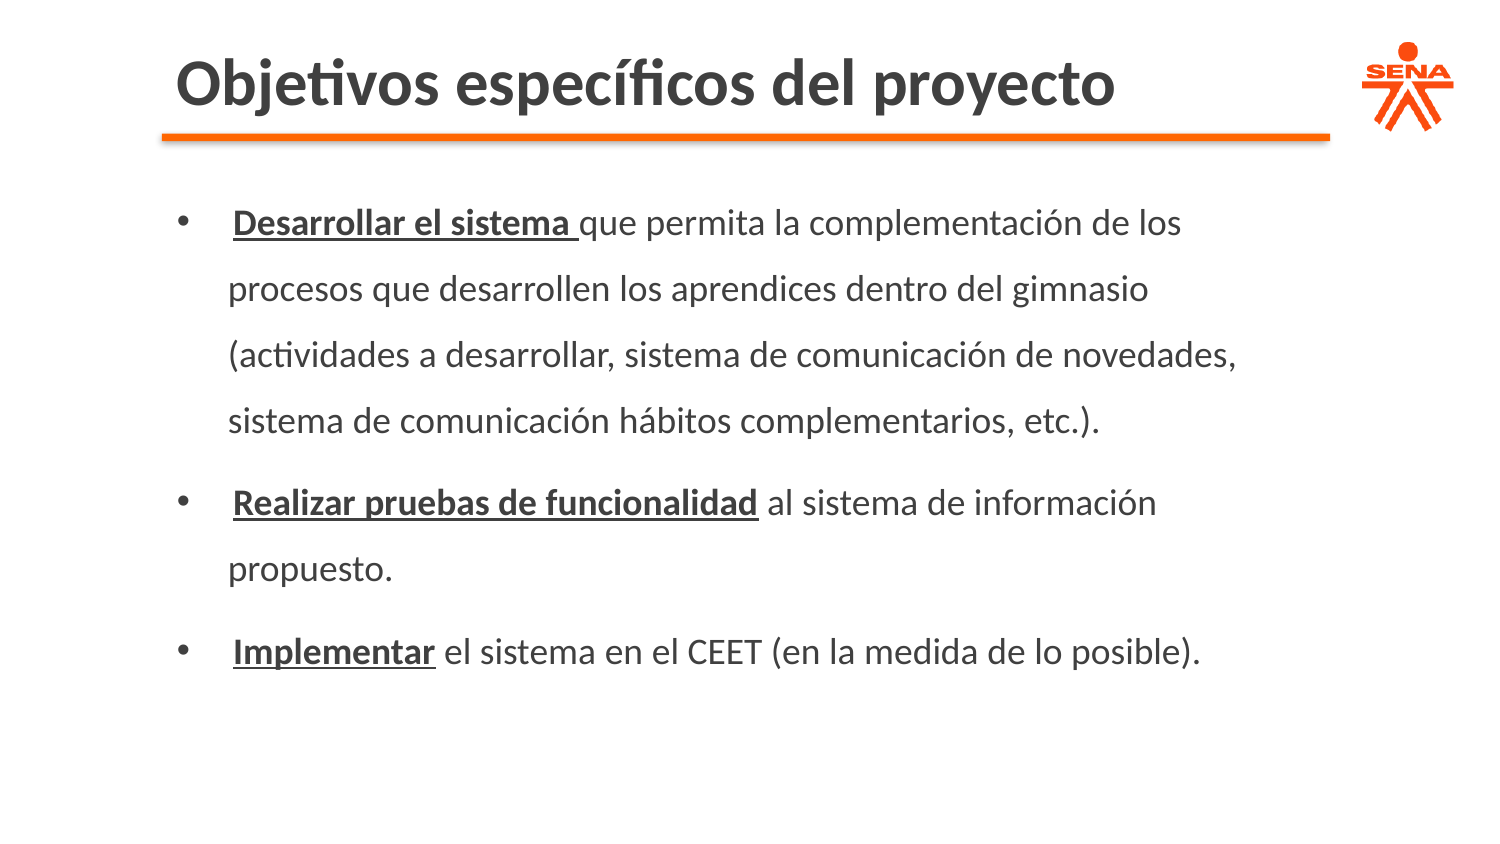

Objetivos específicos del proyecto

Desarrollar el sistema que permita la complementación de los
      procesos que desarrollen los aprendices dentro del gimnasio
      (actividades a desarrollar, sistema de comunicación de novedades,
      sistema de comunicación hábitos complementarios, etc.).
Realizar pruebas de funcionalidad al sistema de información
      propuesto.
Implementar el sistema en el CEET (en la medida de lo posible).